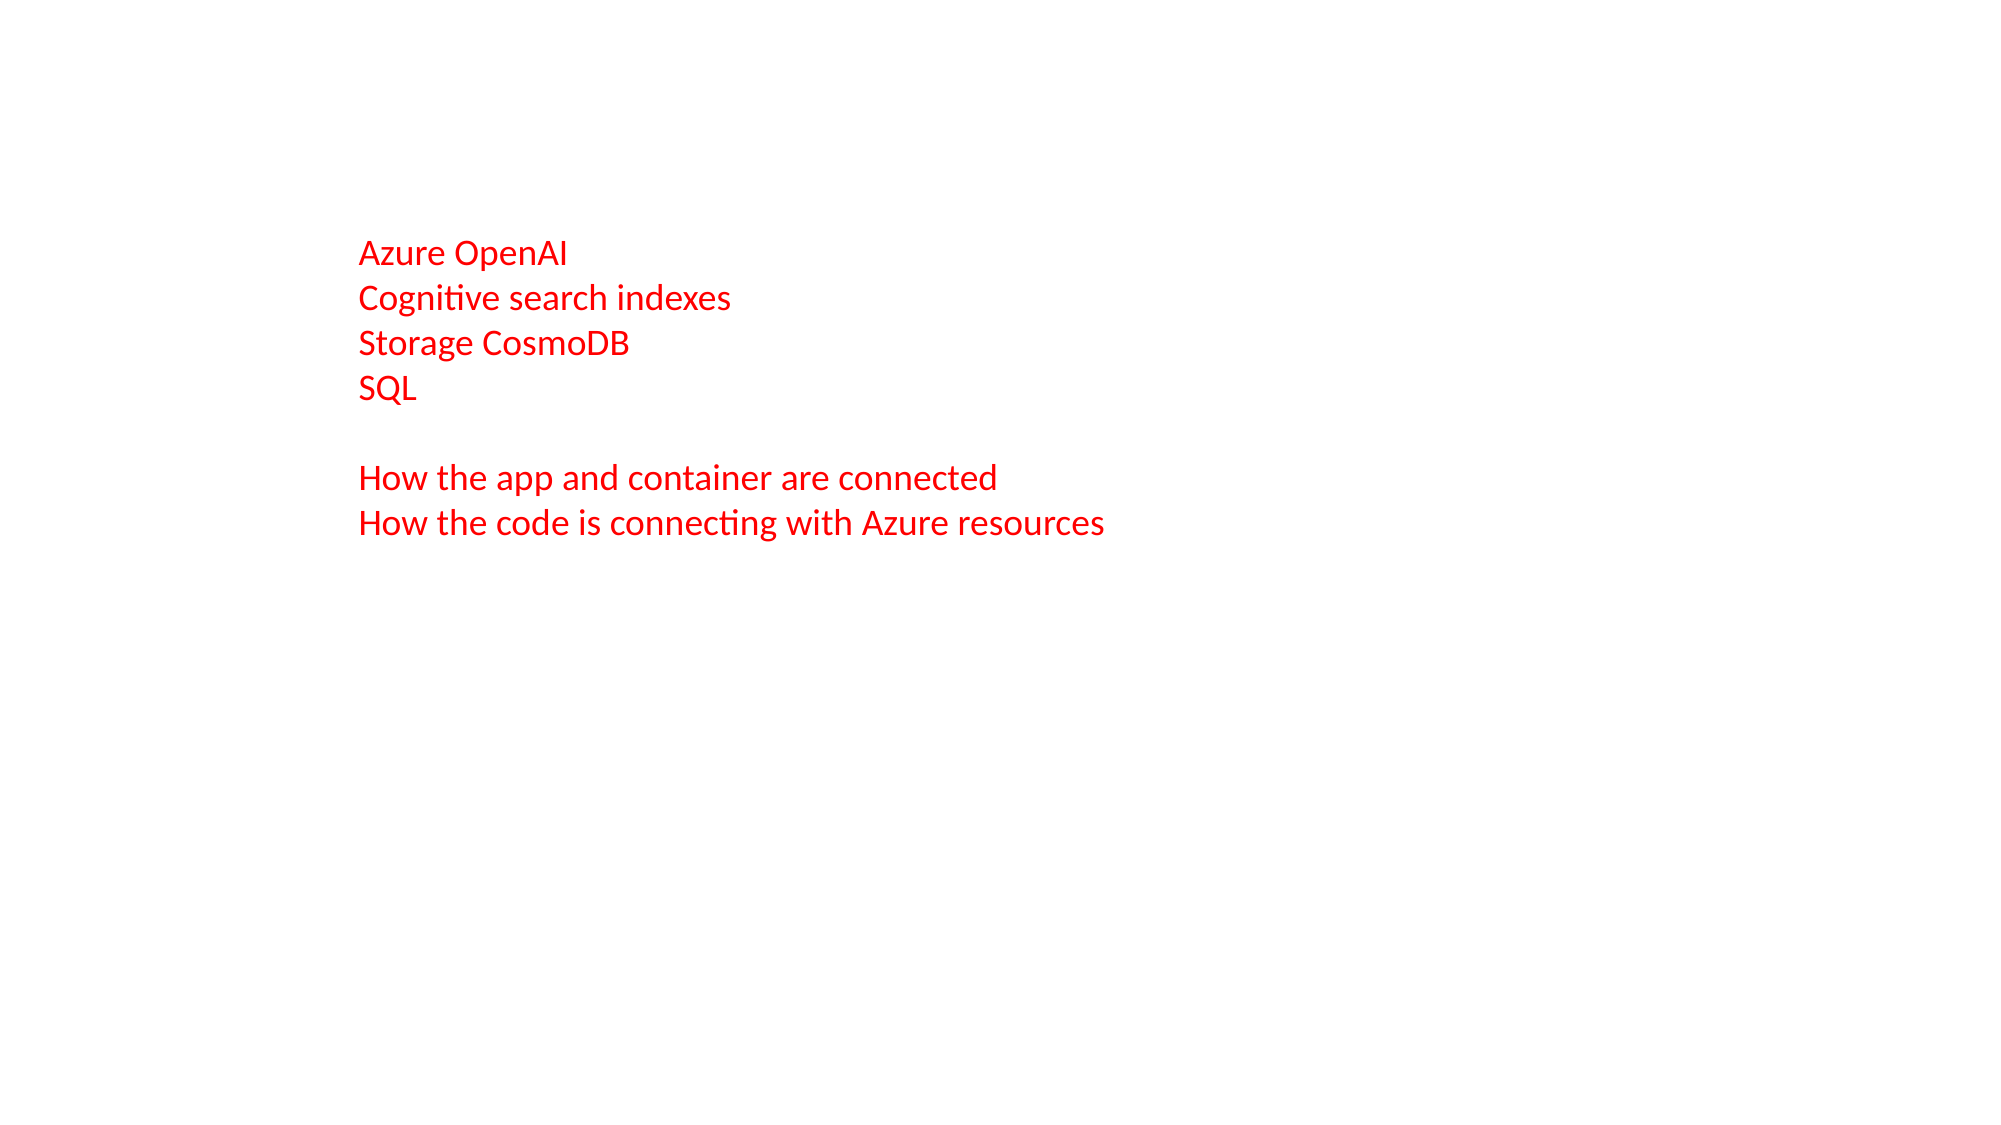

Azure OpenAI
Cognitive search indexes
Storage CosmoDB
SQL

How the app and container are connected
How the code is connecting with Azure resources